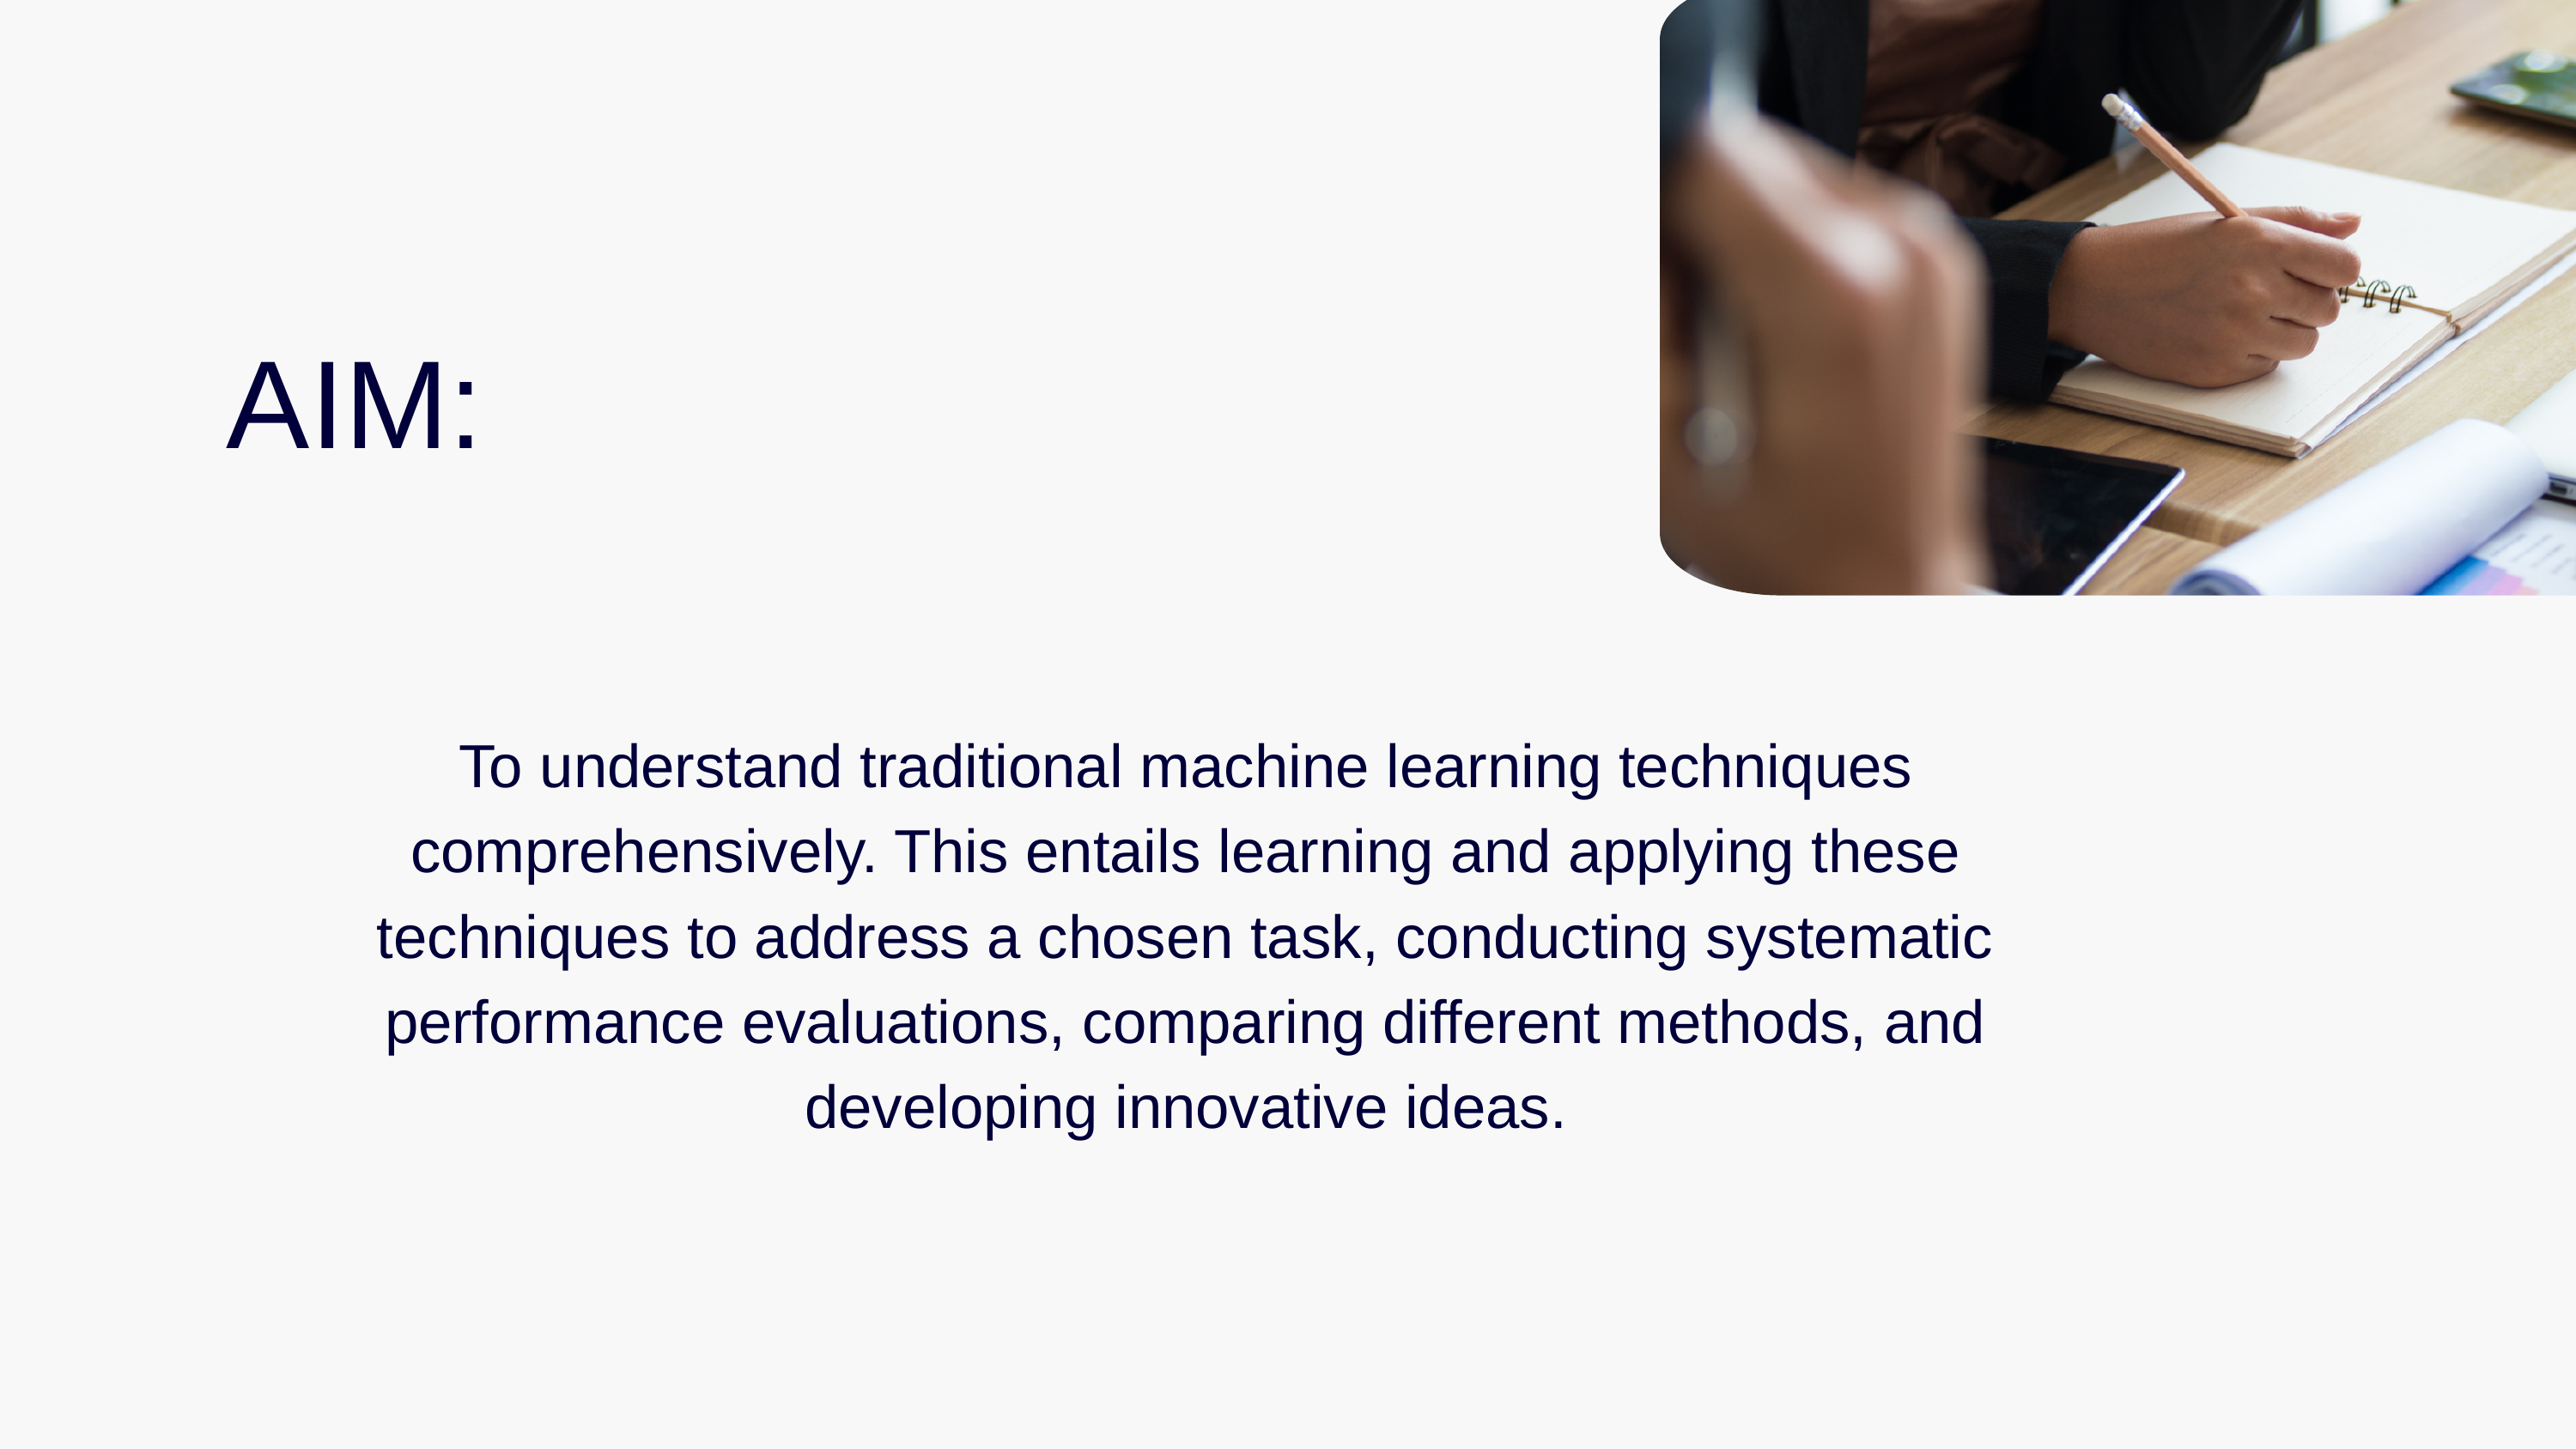

AIM:
To understand traditional machine learning techniques comprehensively. This entails learning and applying these techniques to address a chosen task, conducting systematic performance evaluations, comparing different methods, and developing innovative ideas.